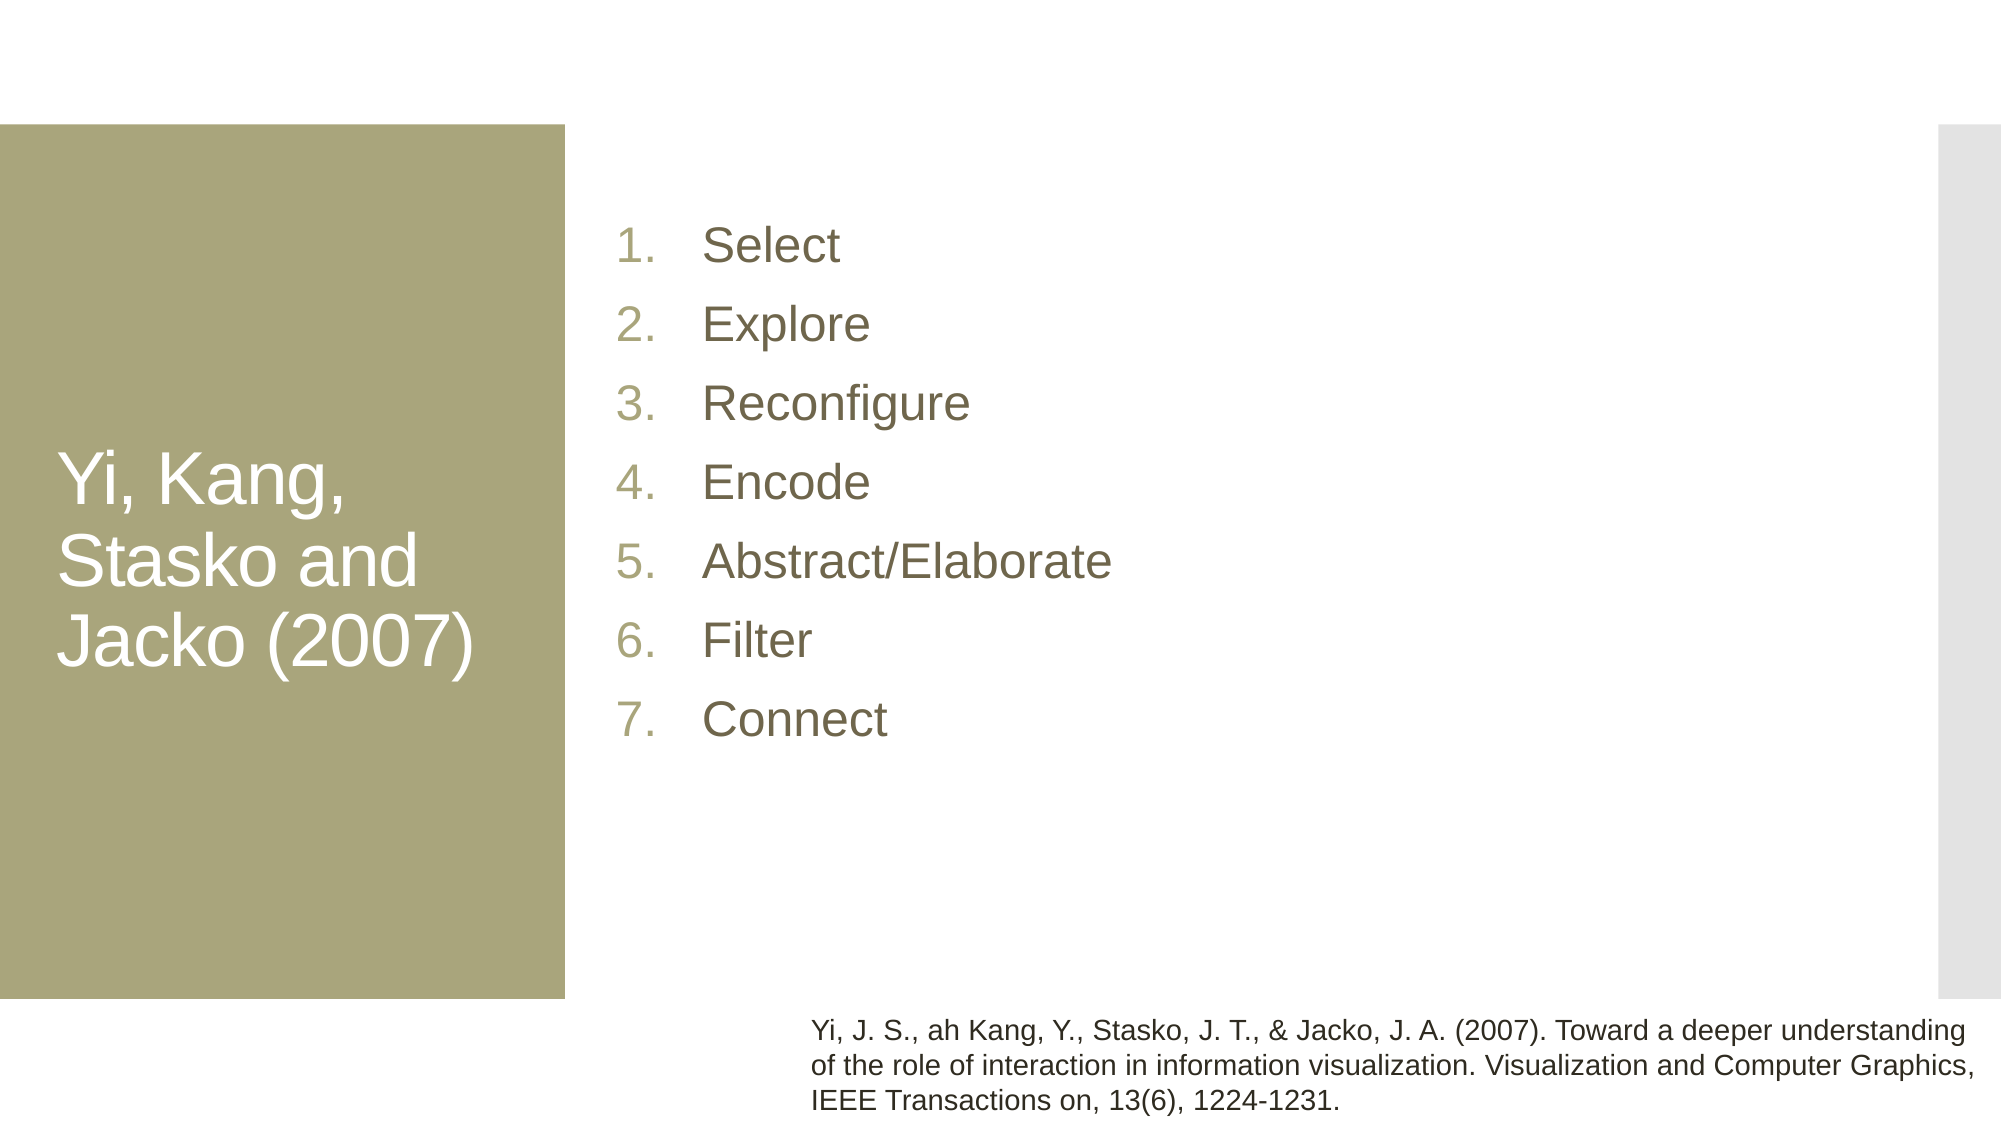

Yi, Kang, Stasko and Jacko (2007)
Select
Explore
Reconfigure
Encode
Abstract/Elaborate
Filter
Connect
Yi, J. S., ah Kang, Y., Stasko, J. T., & Jacko, J. A. (2007). Toward a deeper understanding of the role of interaction in information visualization. Visualization and Computer Graphics, IEEE Transactions on, 13(6), 1224-1231.